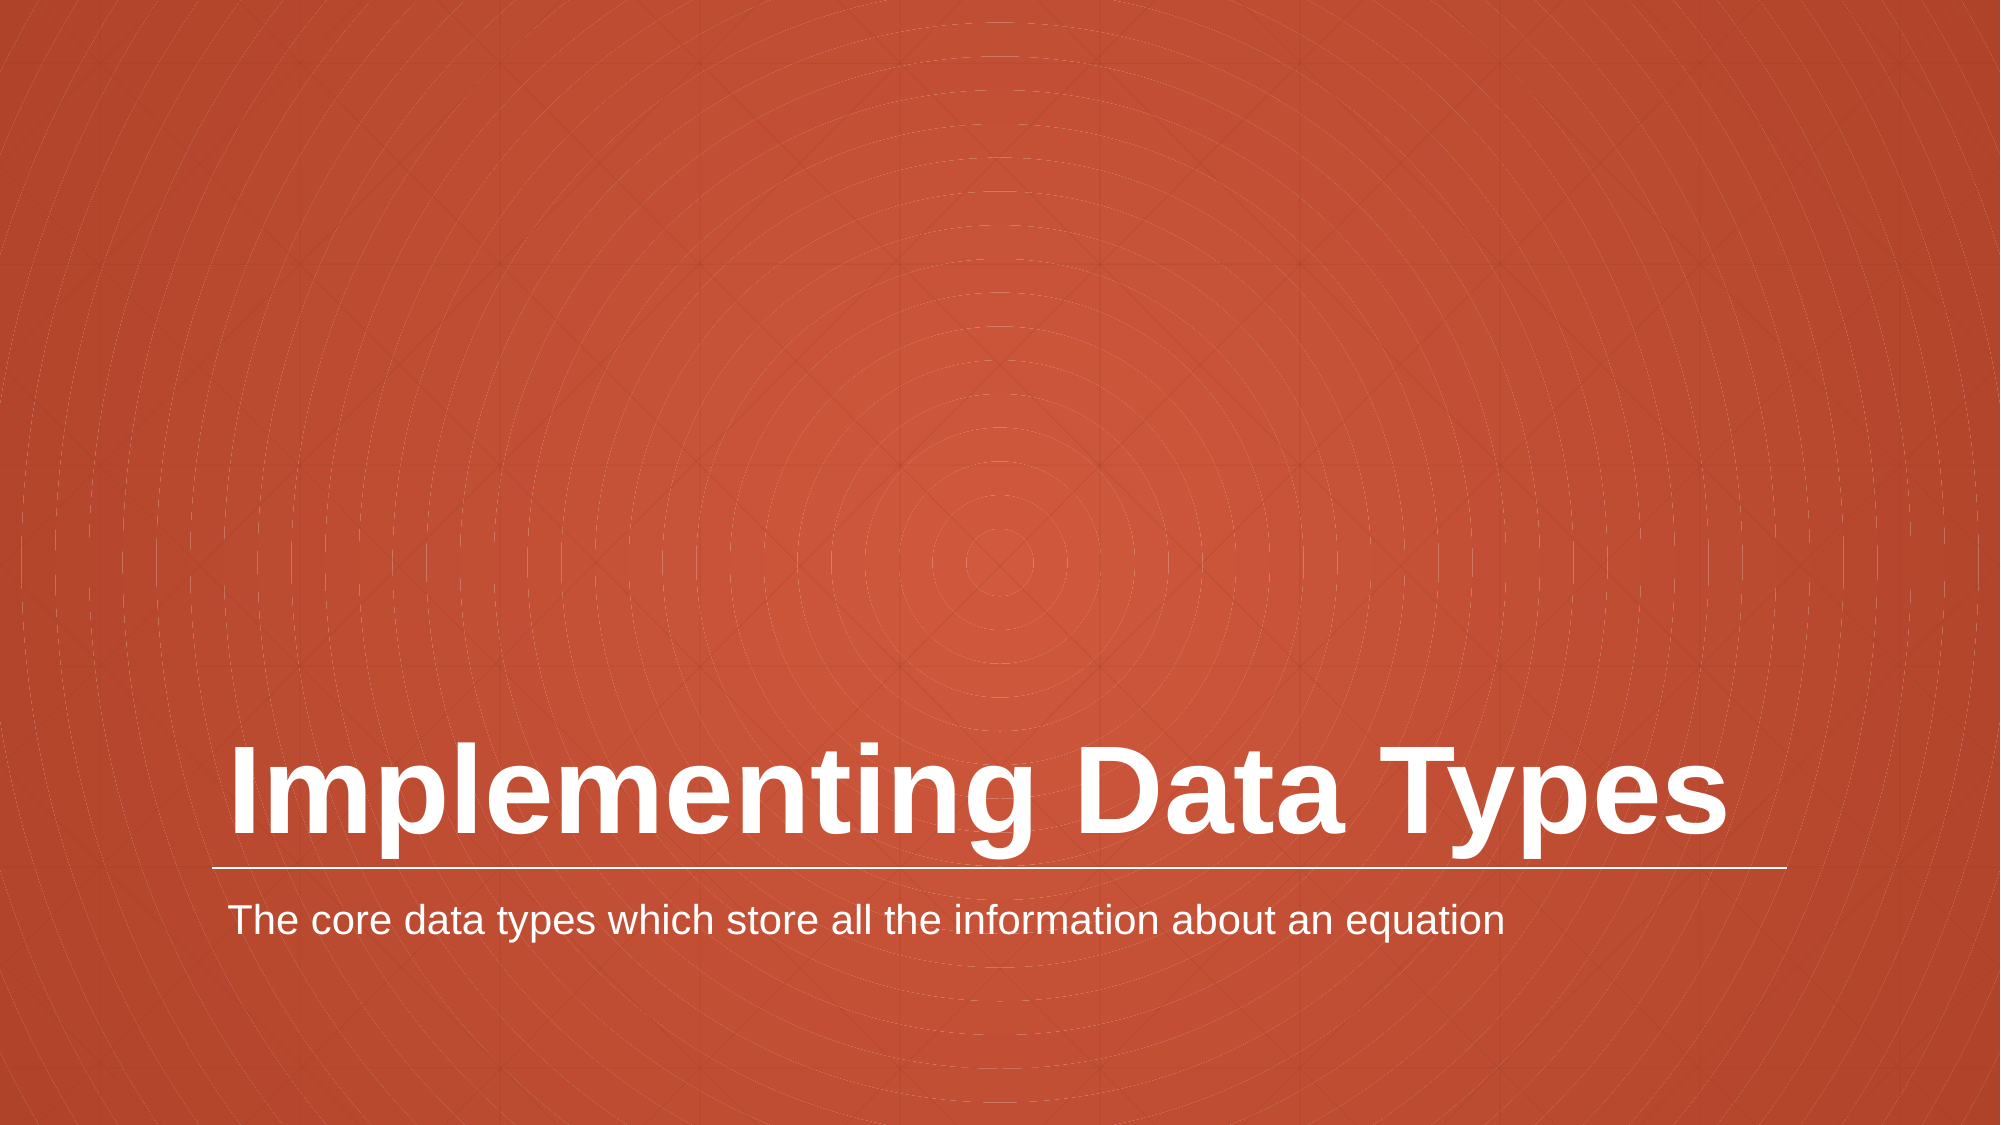

# Implementing Data Types
The core data types which store all the information about an equation